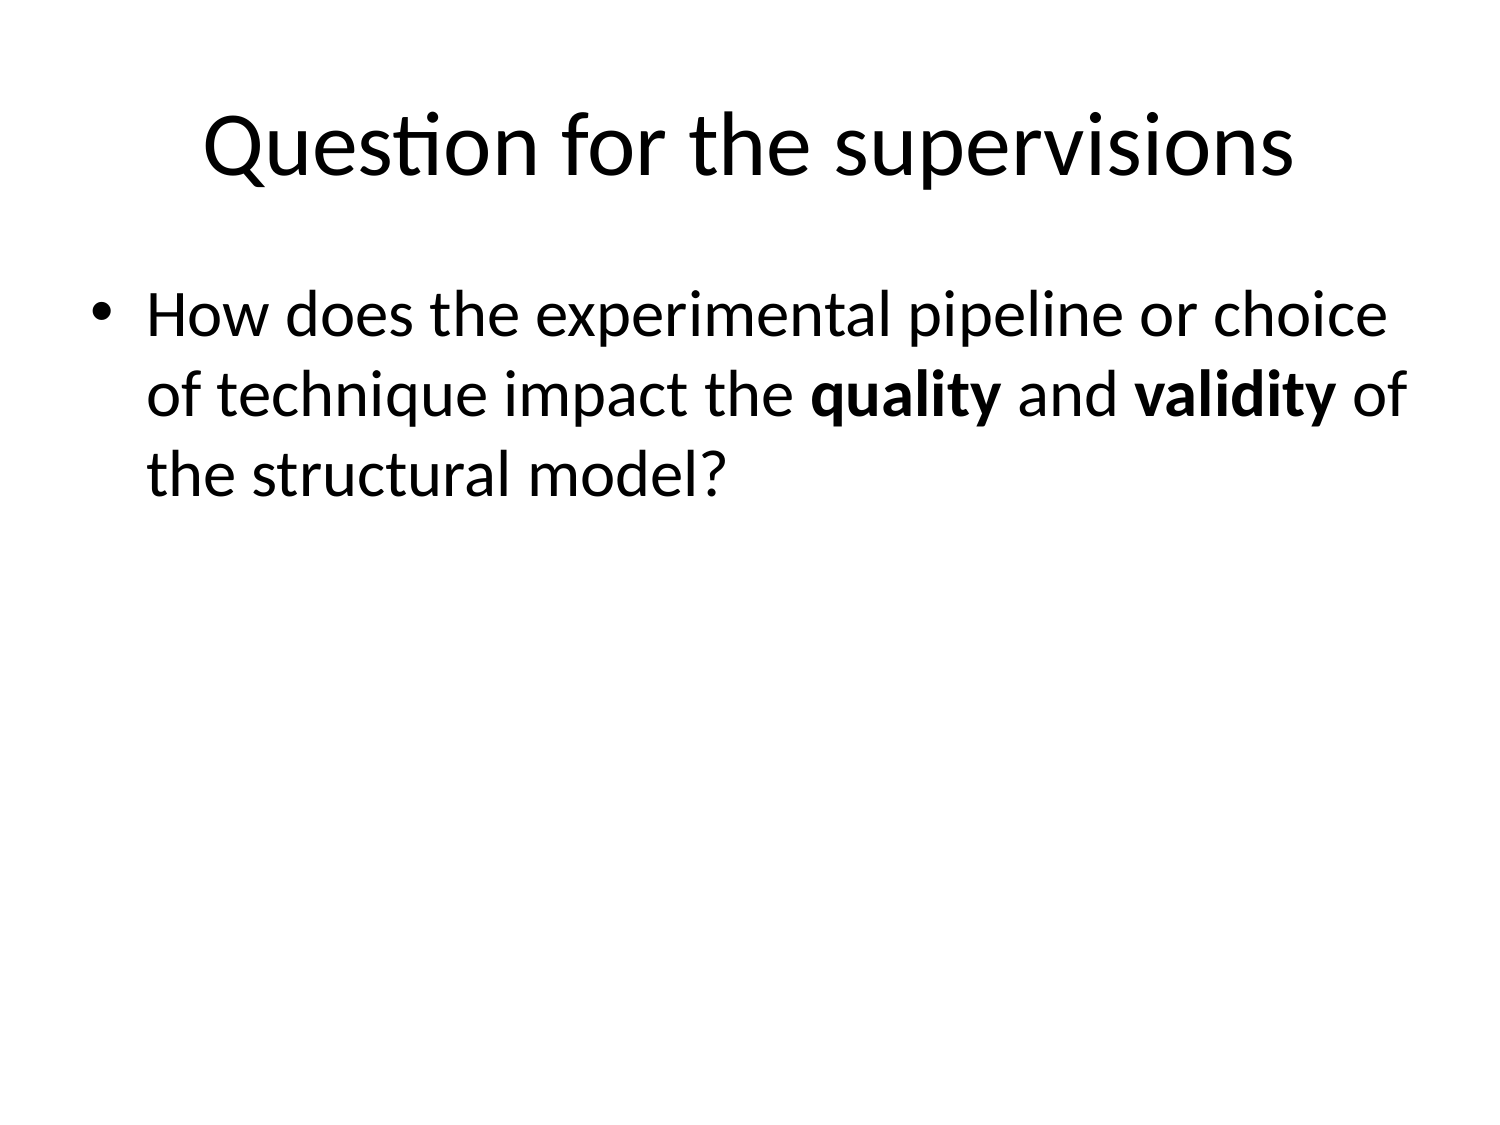

# Question for the supervisions
How does the experimental pipeline or choice of technique impact the quality and validity of the structural model?